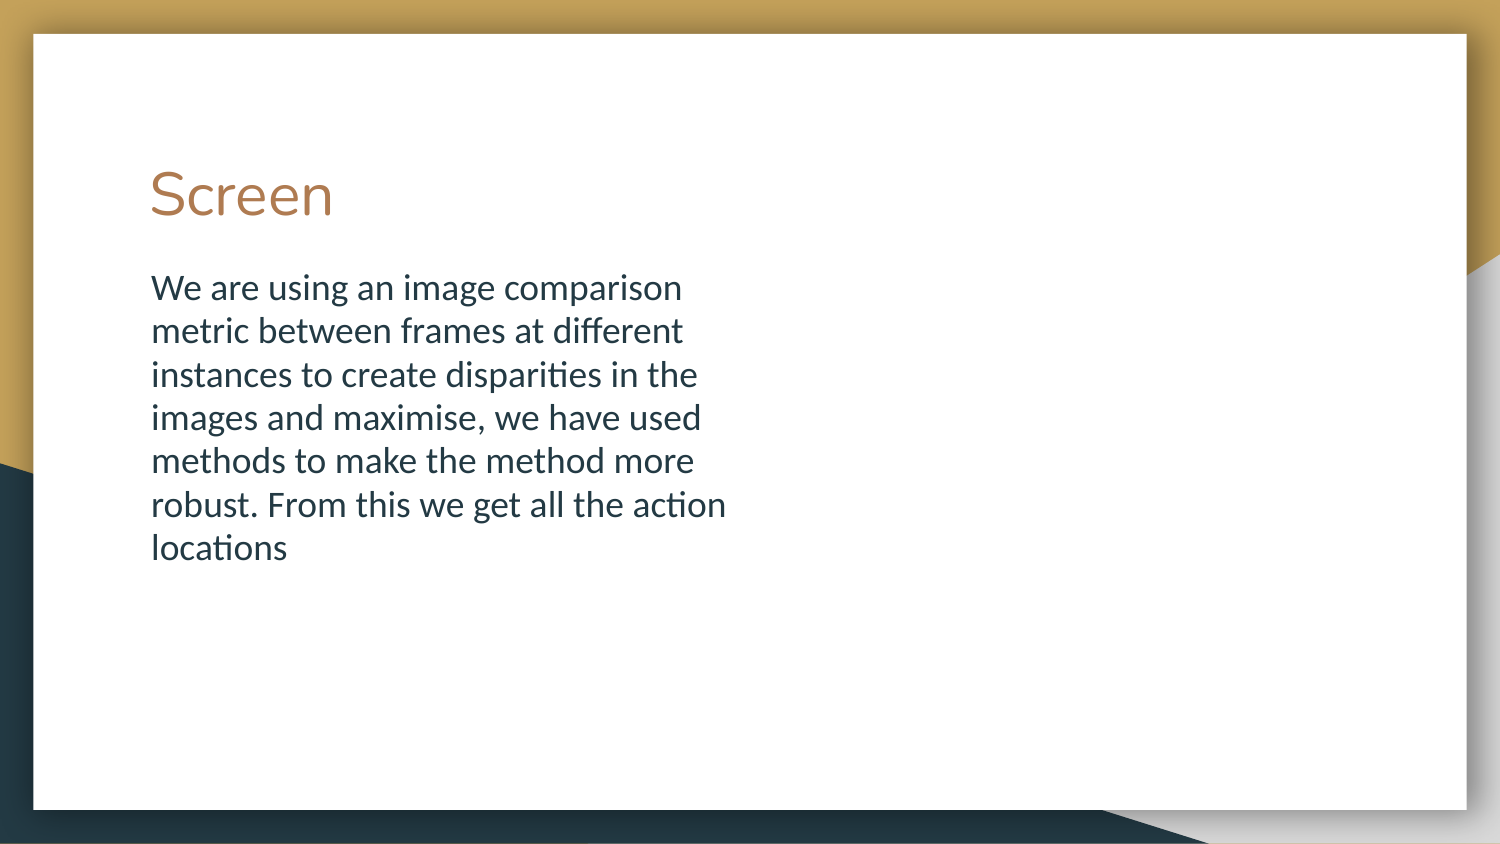

# Screen
We are using an image comparison metric between frames at different instances to create disparities in the images and maximise, we have used methods to make the method more robust. From this we get all the action locations